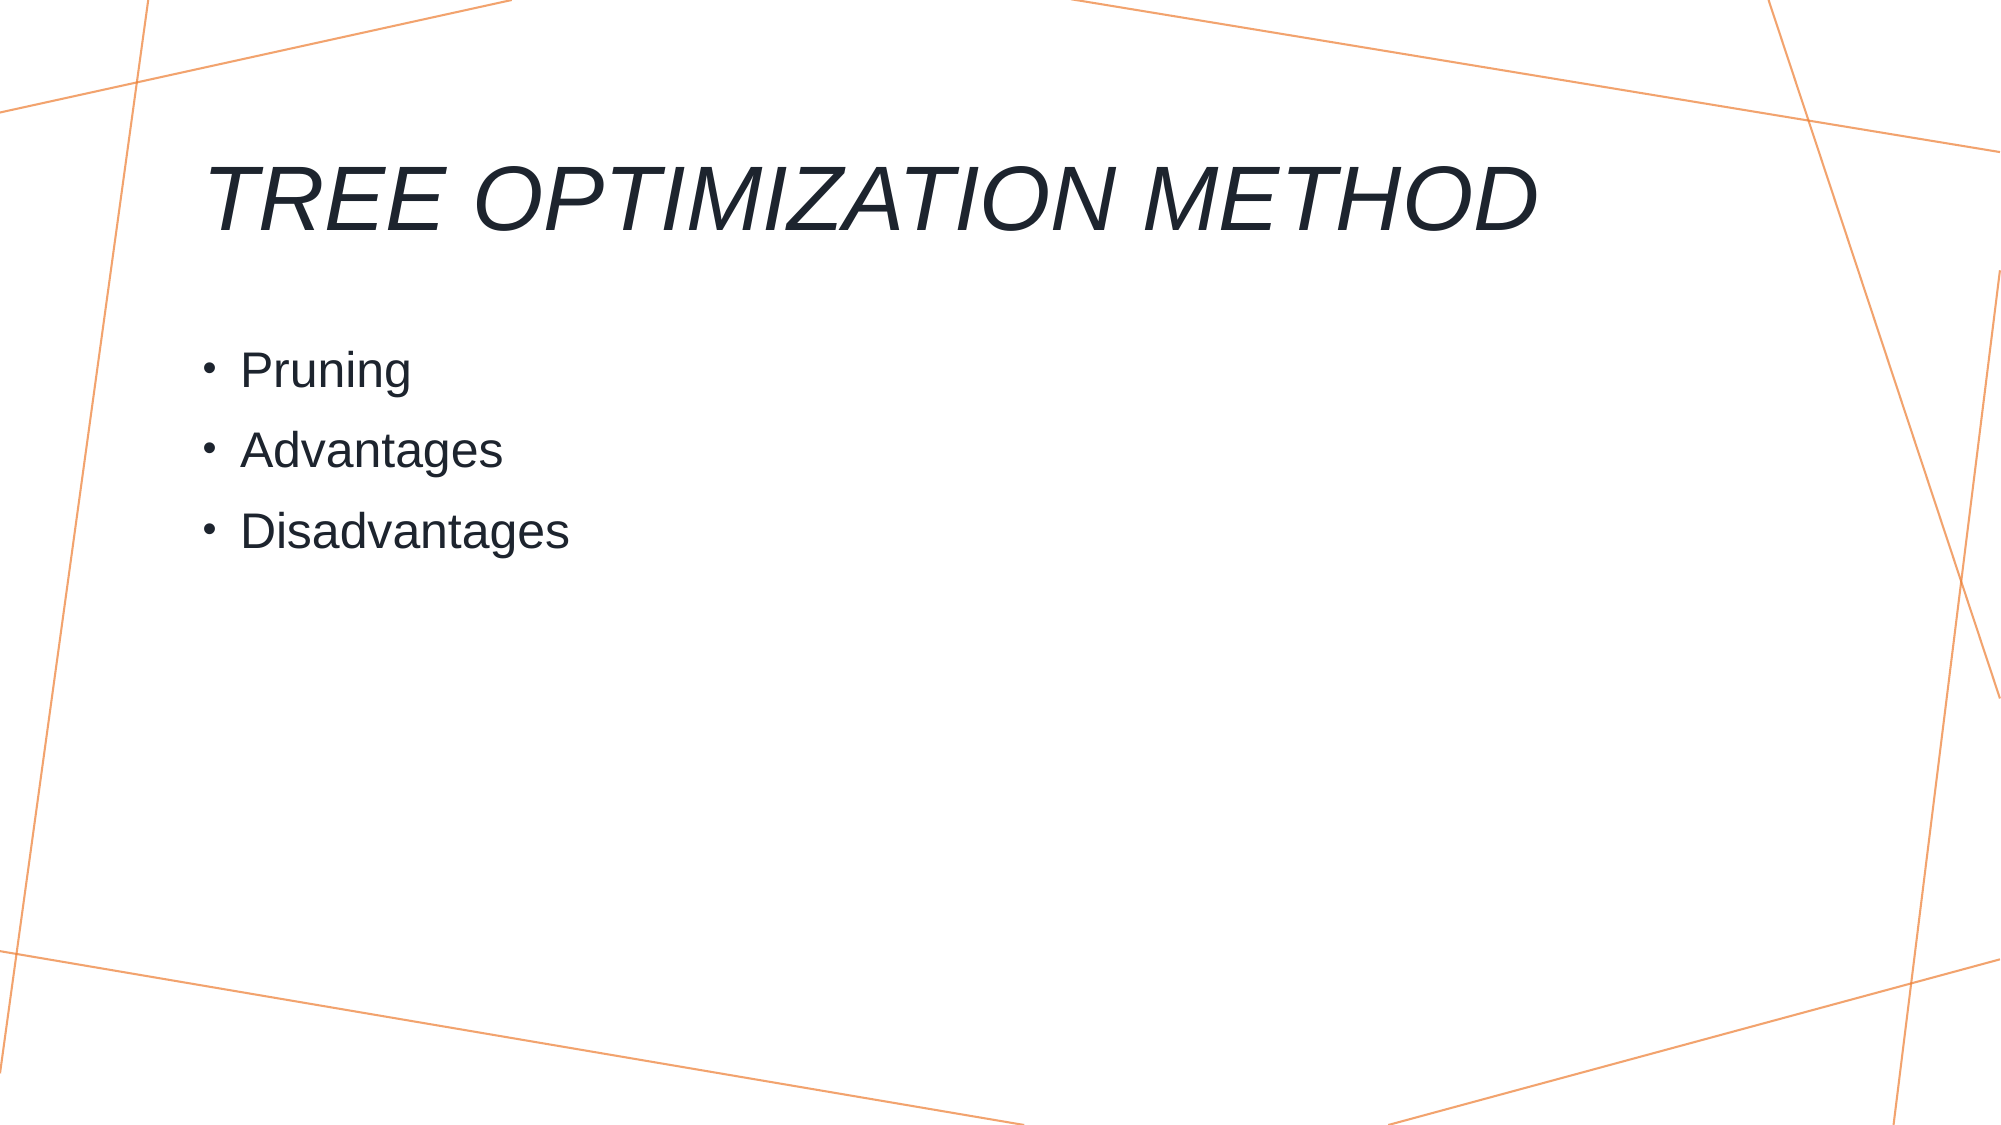

# Tree optimization method
Pruning
Advantages
Disadvantages